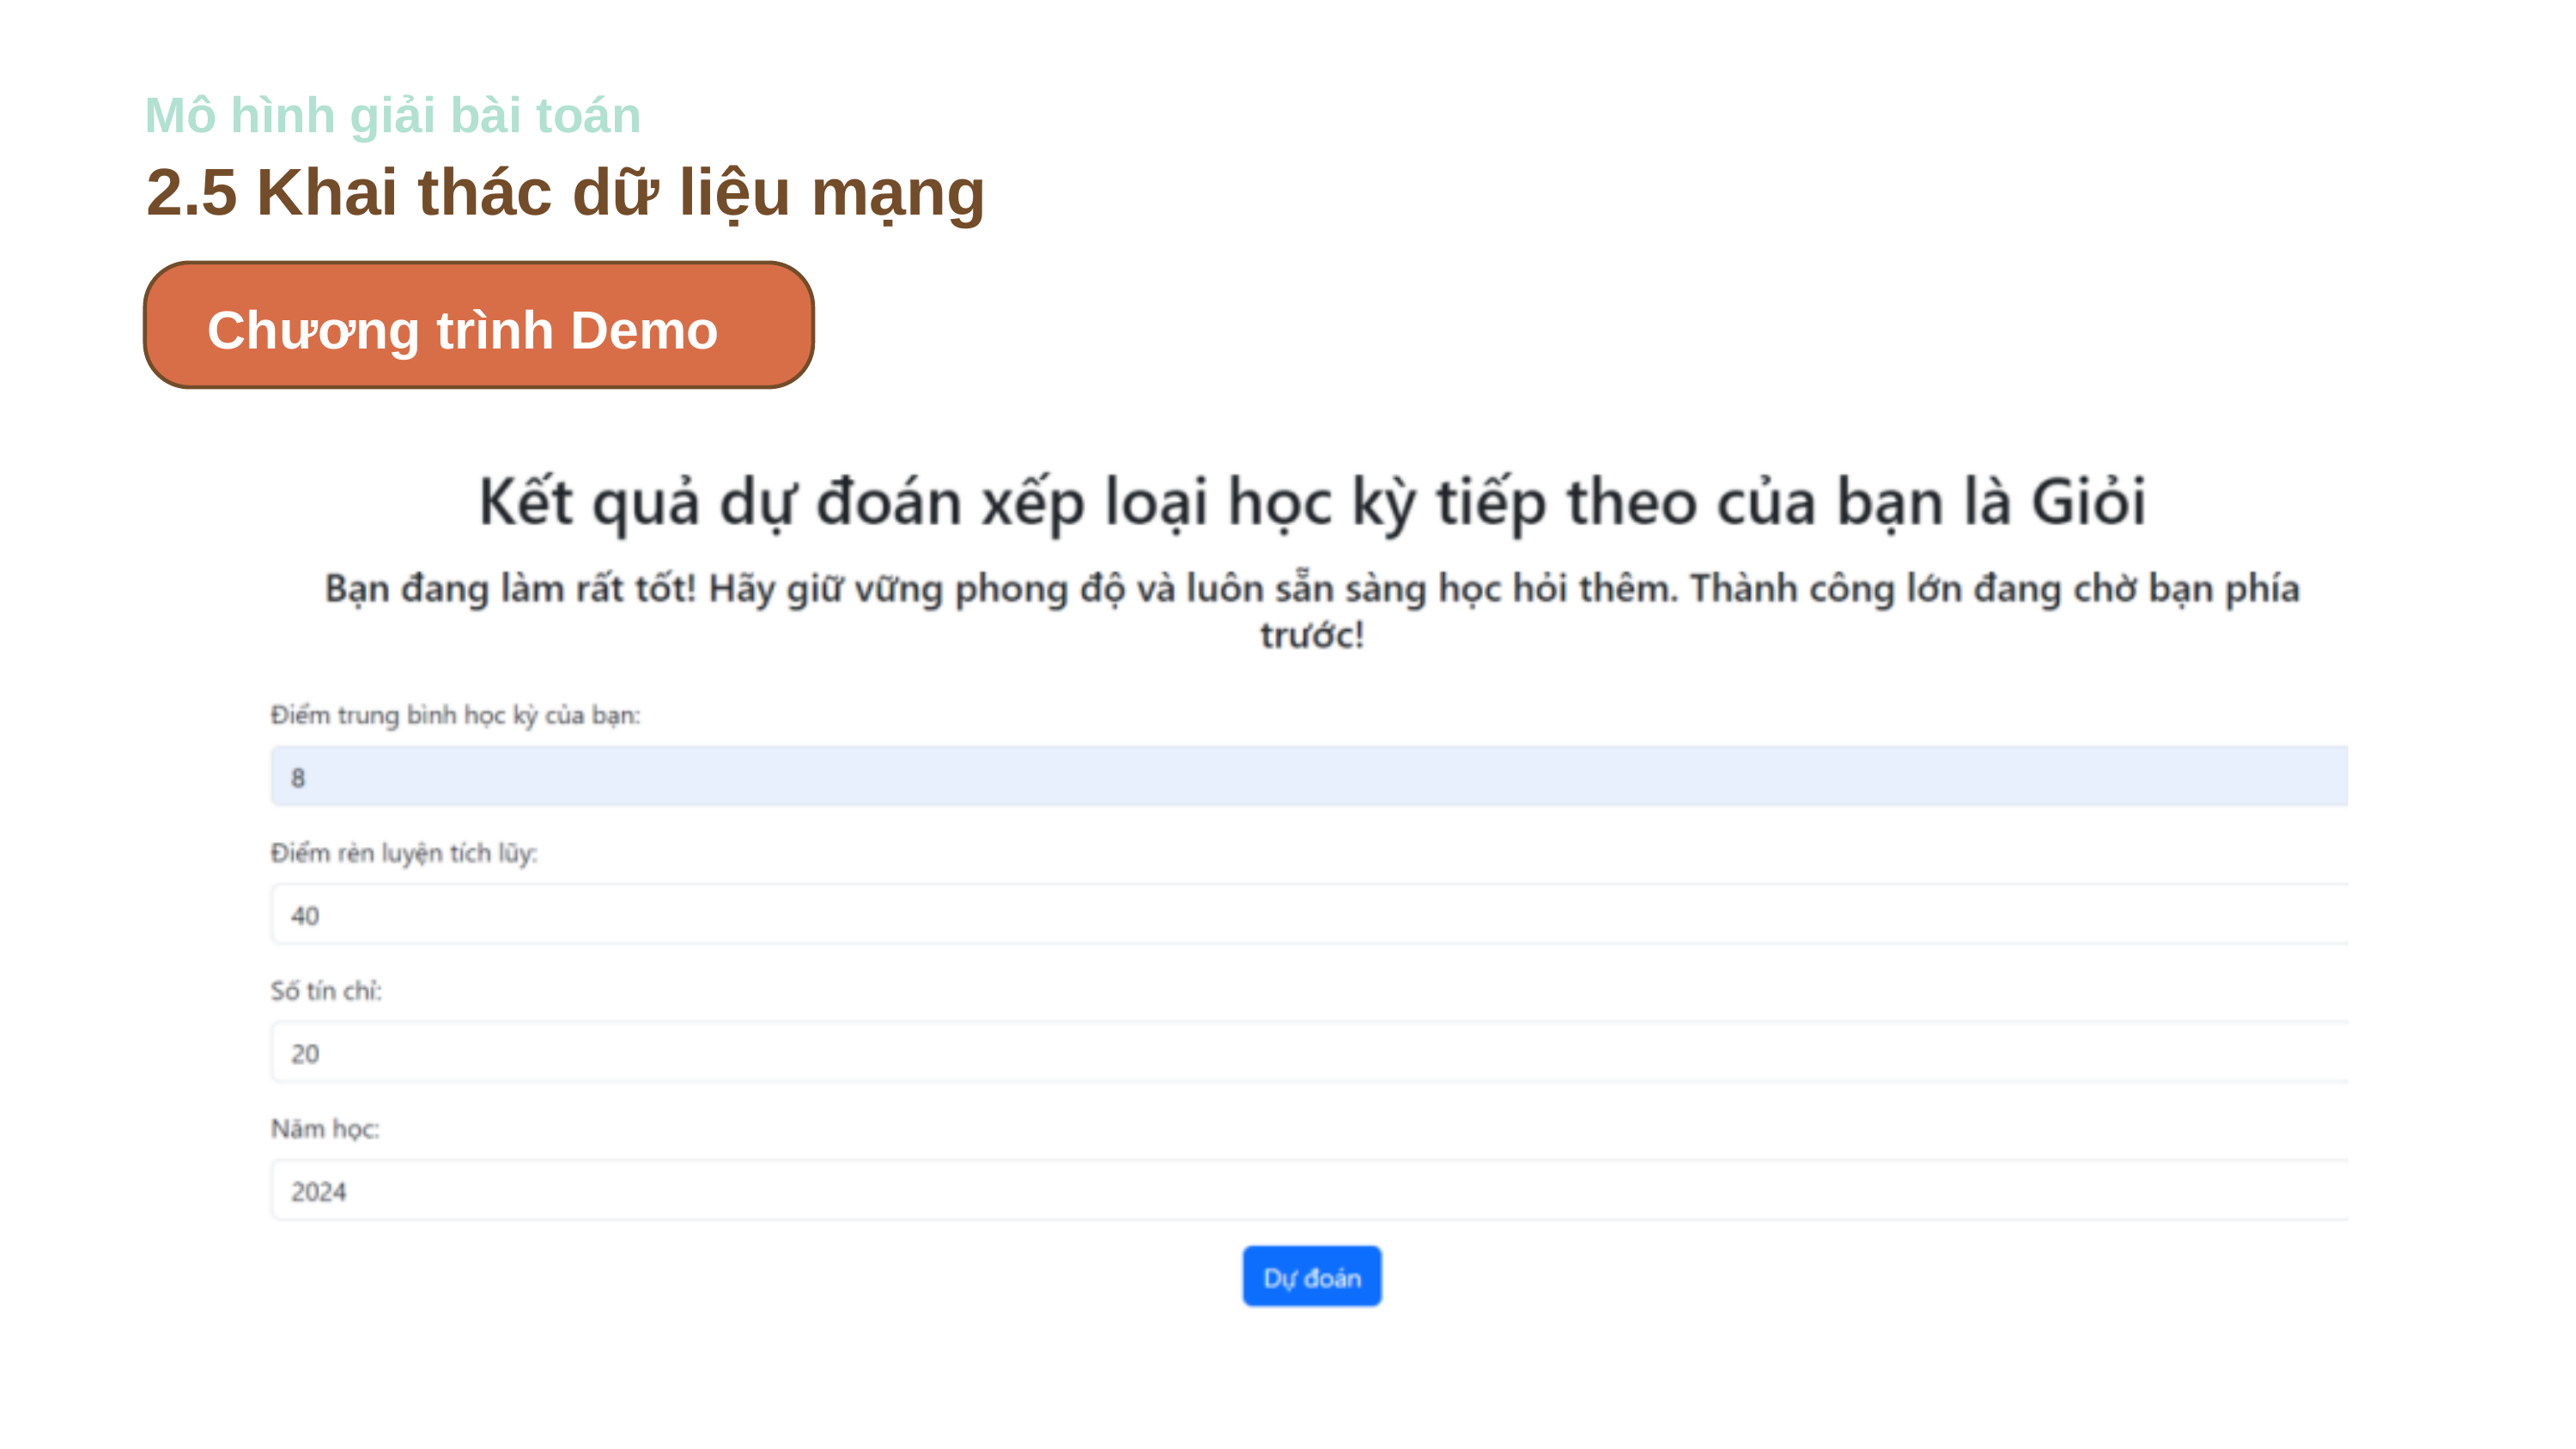

Mô hình giải bài toán
2.5 Khai thác dữ liệu mạng

Chương trình Demo